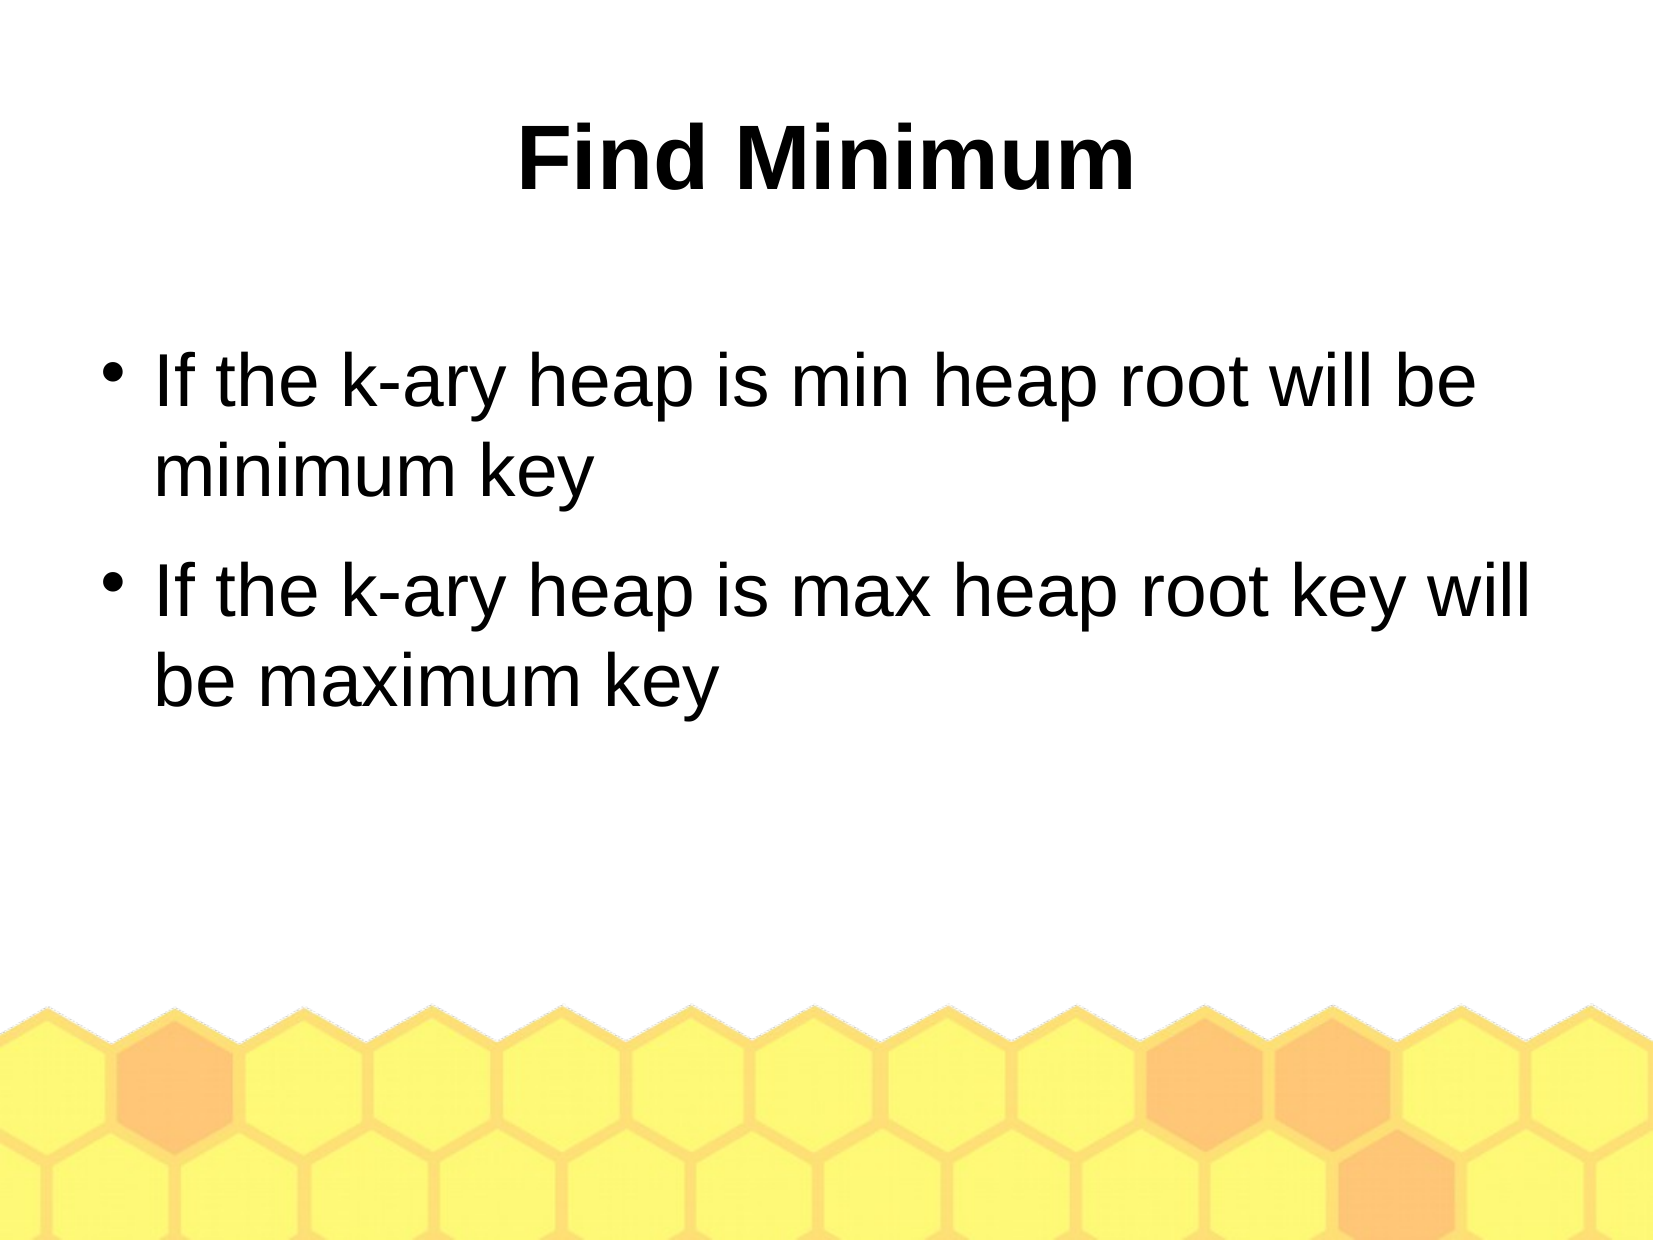

Find Minimum
If the k-ary heap is min heap root will be minimum key
If the k-ary heap is max heap root key will be maximum key